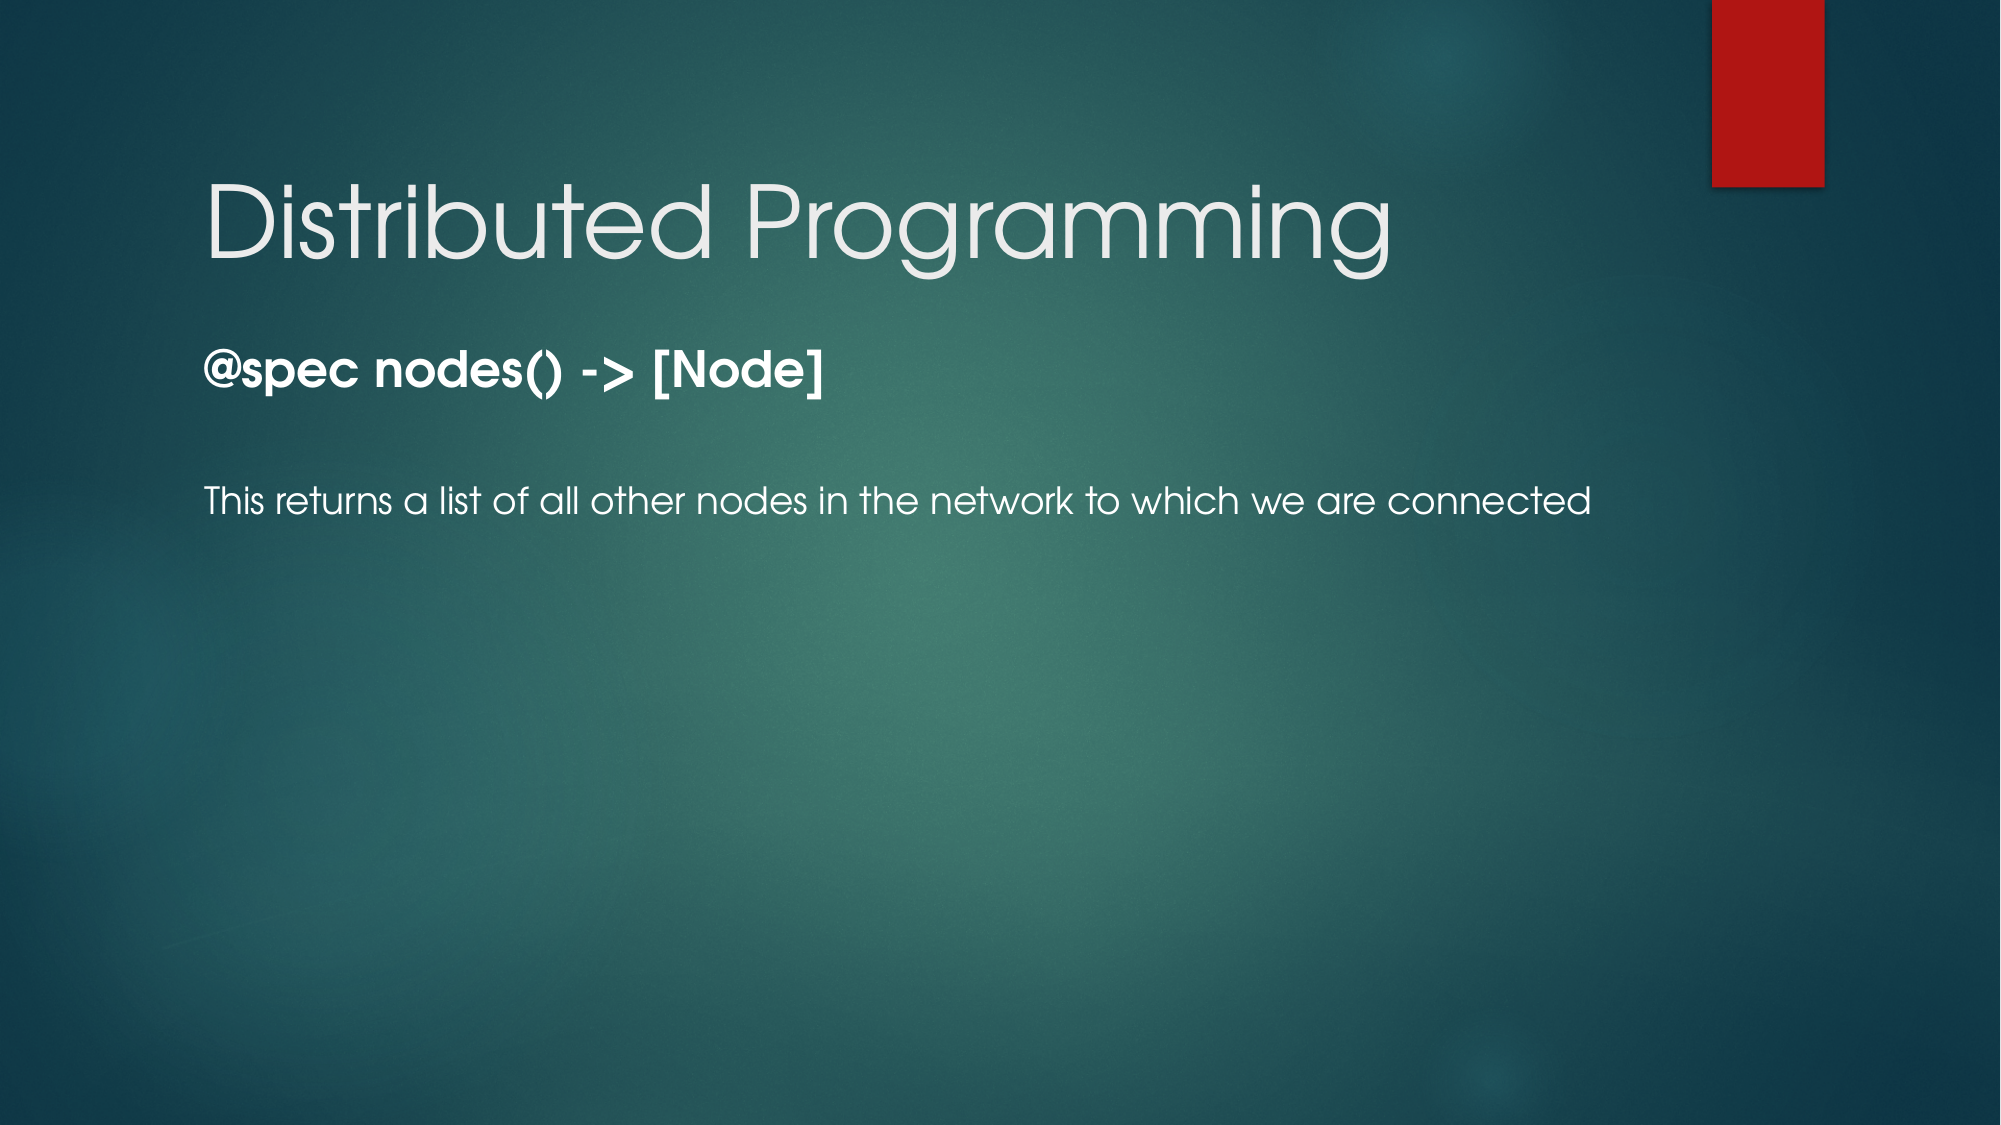

# Distributed Programming
@spec nodes() -> [Node]

This returns a list of all other nodes in the network to which we are connected